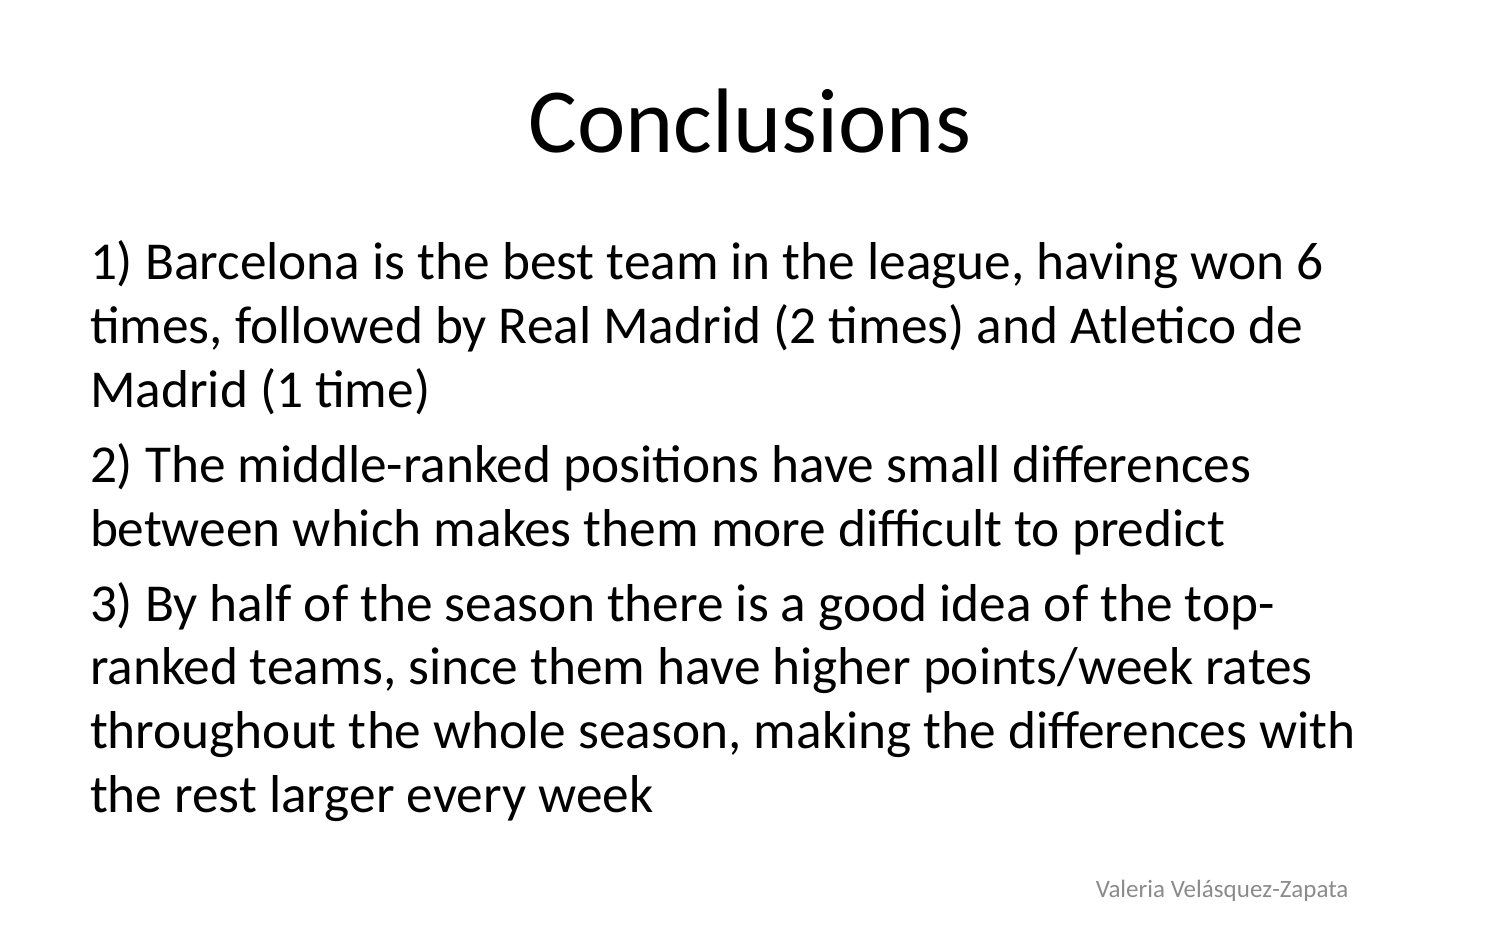

# Conclusions
1) Barcelona is the best team in the league, having won 6 times, followed by Real Madrid (2 times) and Atletico de Madrid (1 time)
2) The middle-ranked positions have small differences between which makes them more difficult to predict
3) By half of the season there is a good idea of the top-ranked teams, since them have higher points/week rates throughout the whole season, making the differences with the rest larger every week
Valeria Velásquez-Zapata